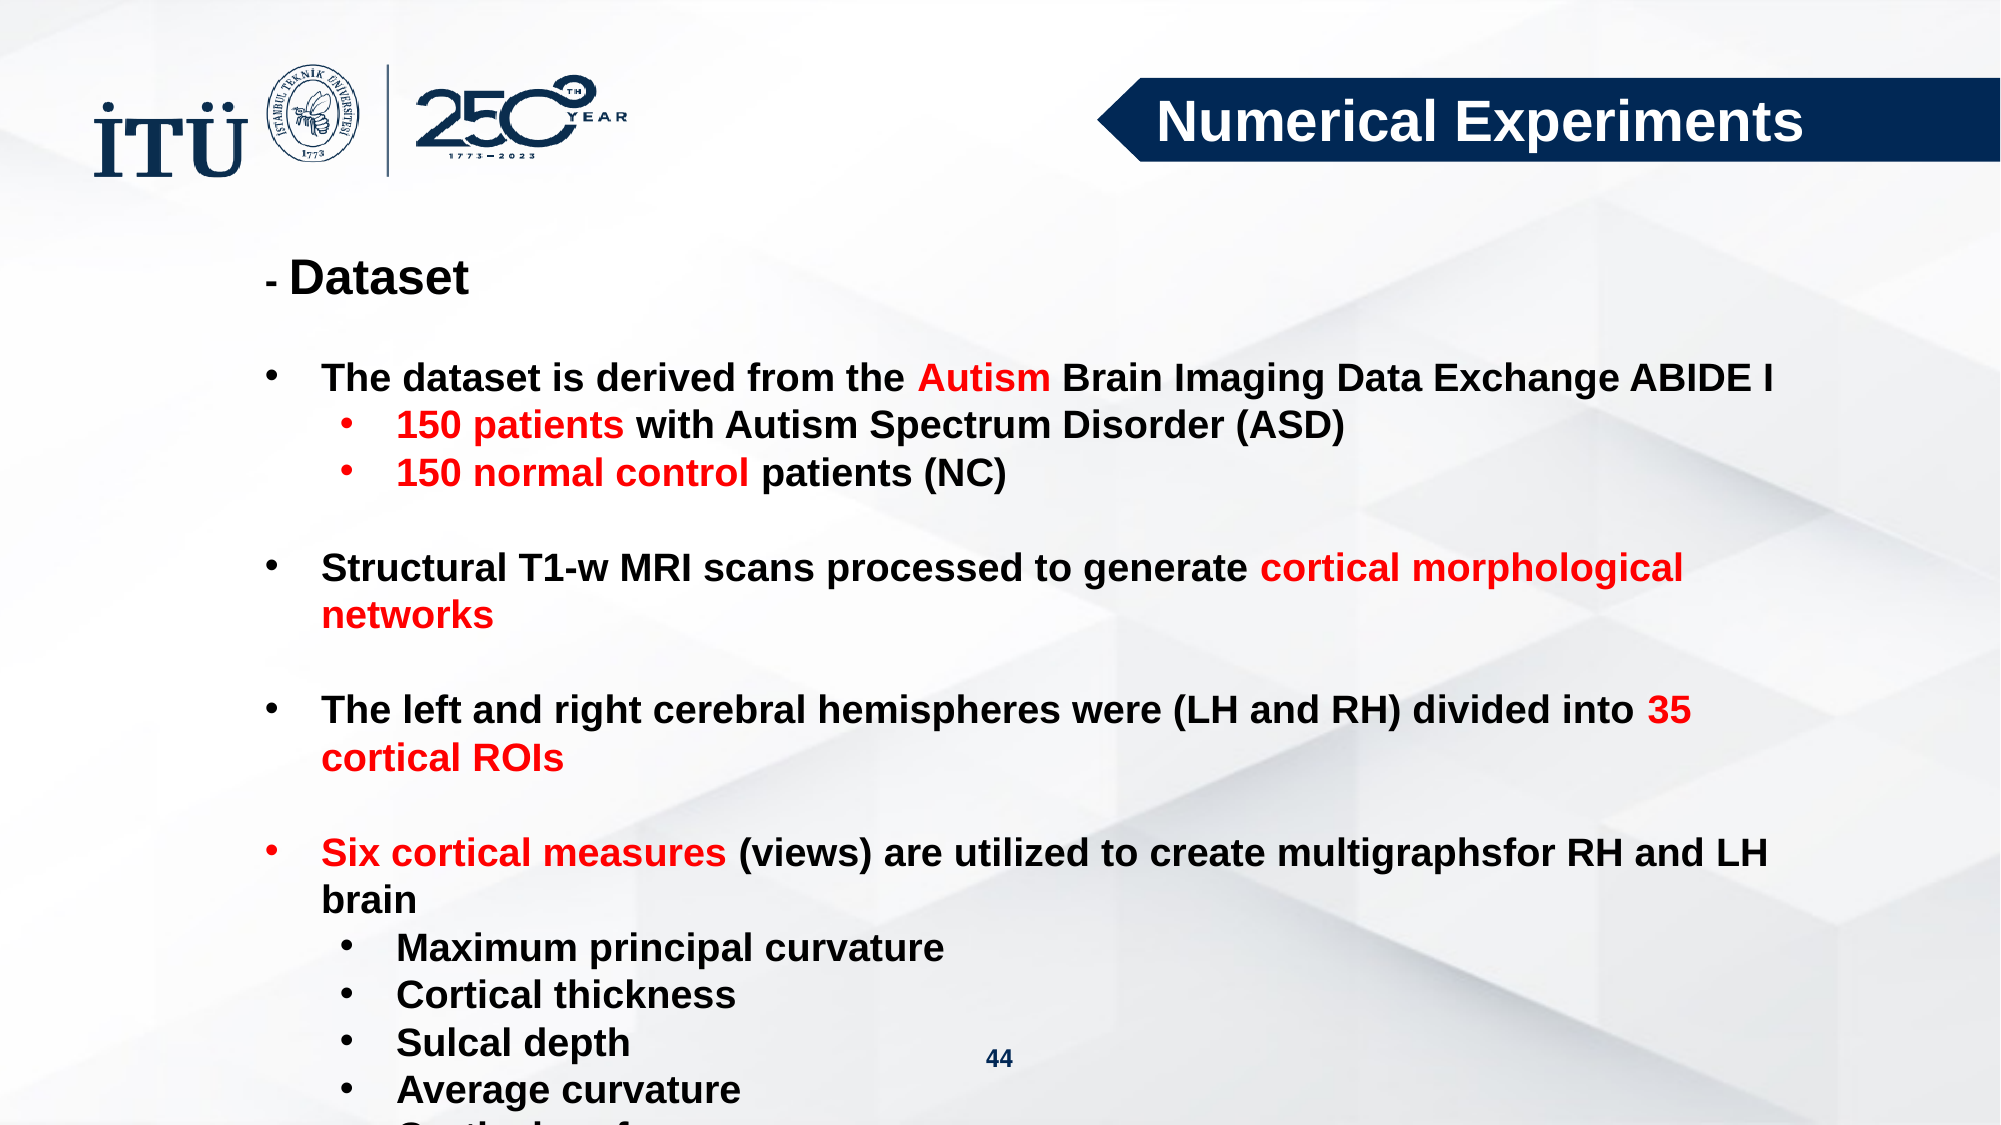

Numerical Experiments
- Dataset

The dataset is derived from the Autism Brain Imaging Data Exchange ABIDE I
150 patients with Autism Spectrum Disorder (ASD)
150 normal control patients (NC)

Structural T1-w MRI scans processed to generate cortical morphological networks

The left and right cerebral hemispheres were (LH and RH) divided into 35 cortical ROIs

Six cortical measures (views) are utilized to create multigraphsfor RH and LH brain
Maximum principal curvature
Cortical thickness
Sulcal depth
Average curvature
Cortical surface area
Minimum principal area

44